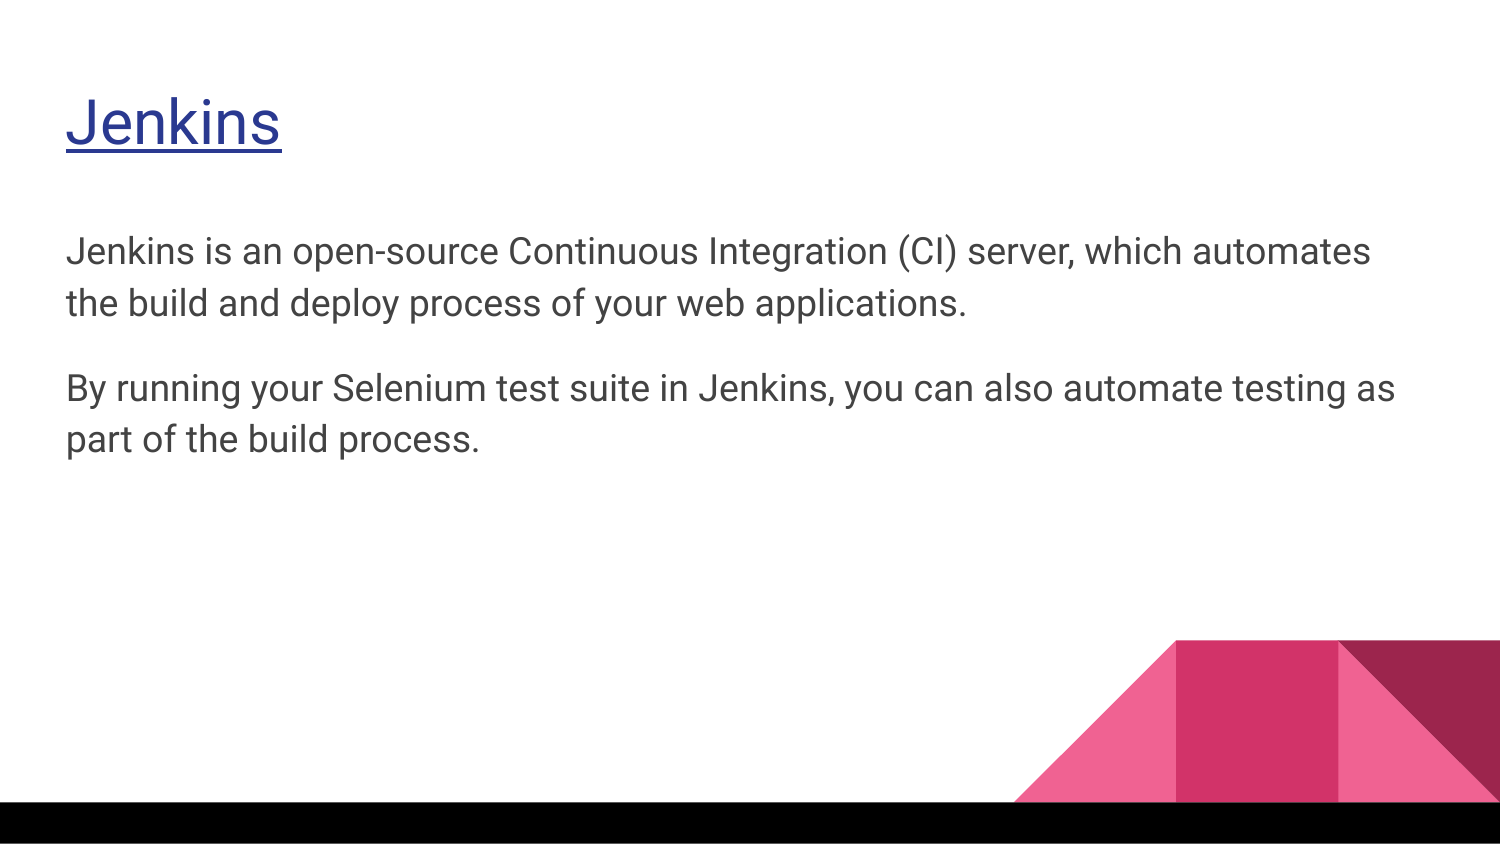

Jenkins
Jenkins is an open-source Continuous Integration (CI) server, which automates the build and deploy process of your web applications.
By running your Selenium test suite in Jenkins, you can also automate testing as part of the build process.